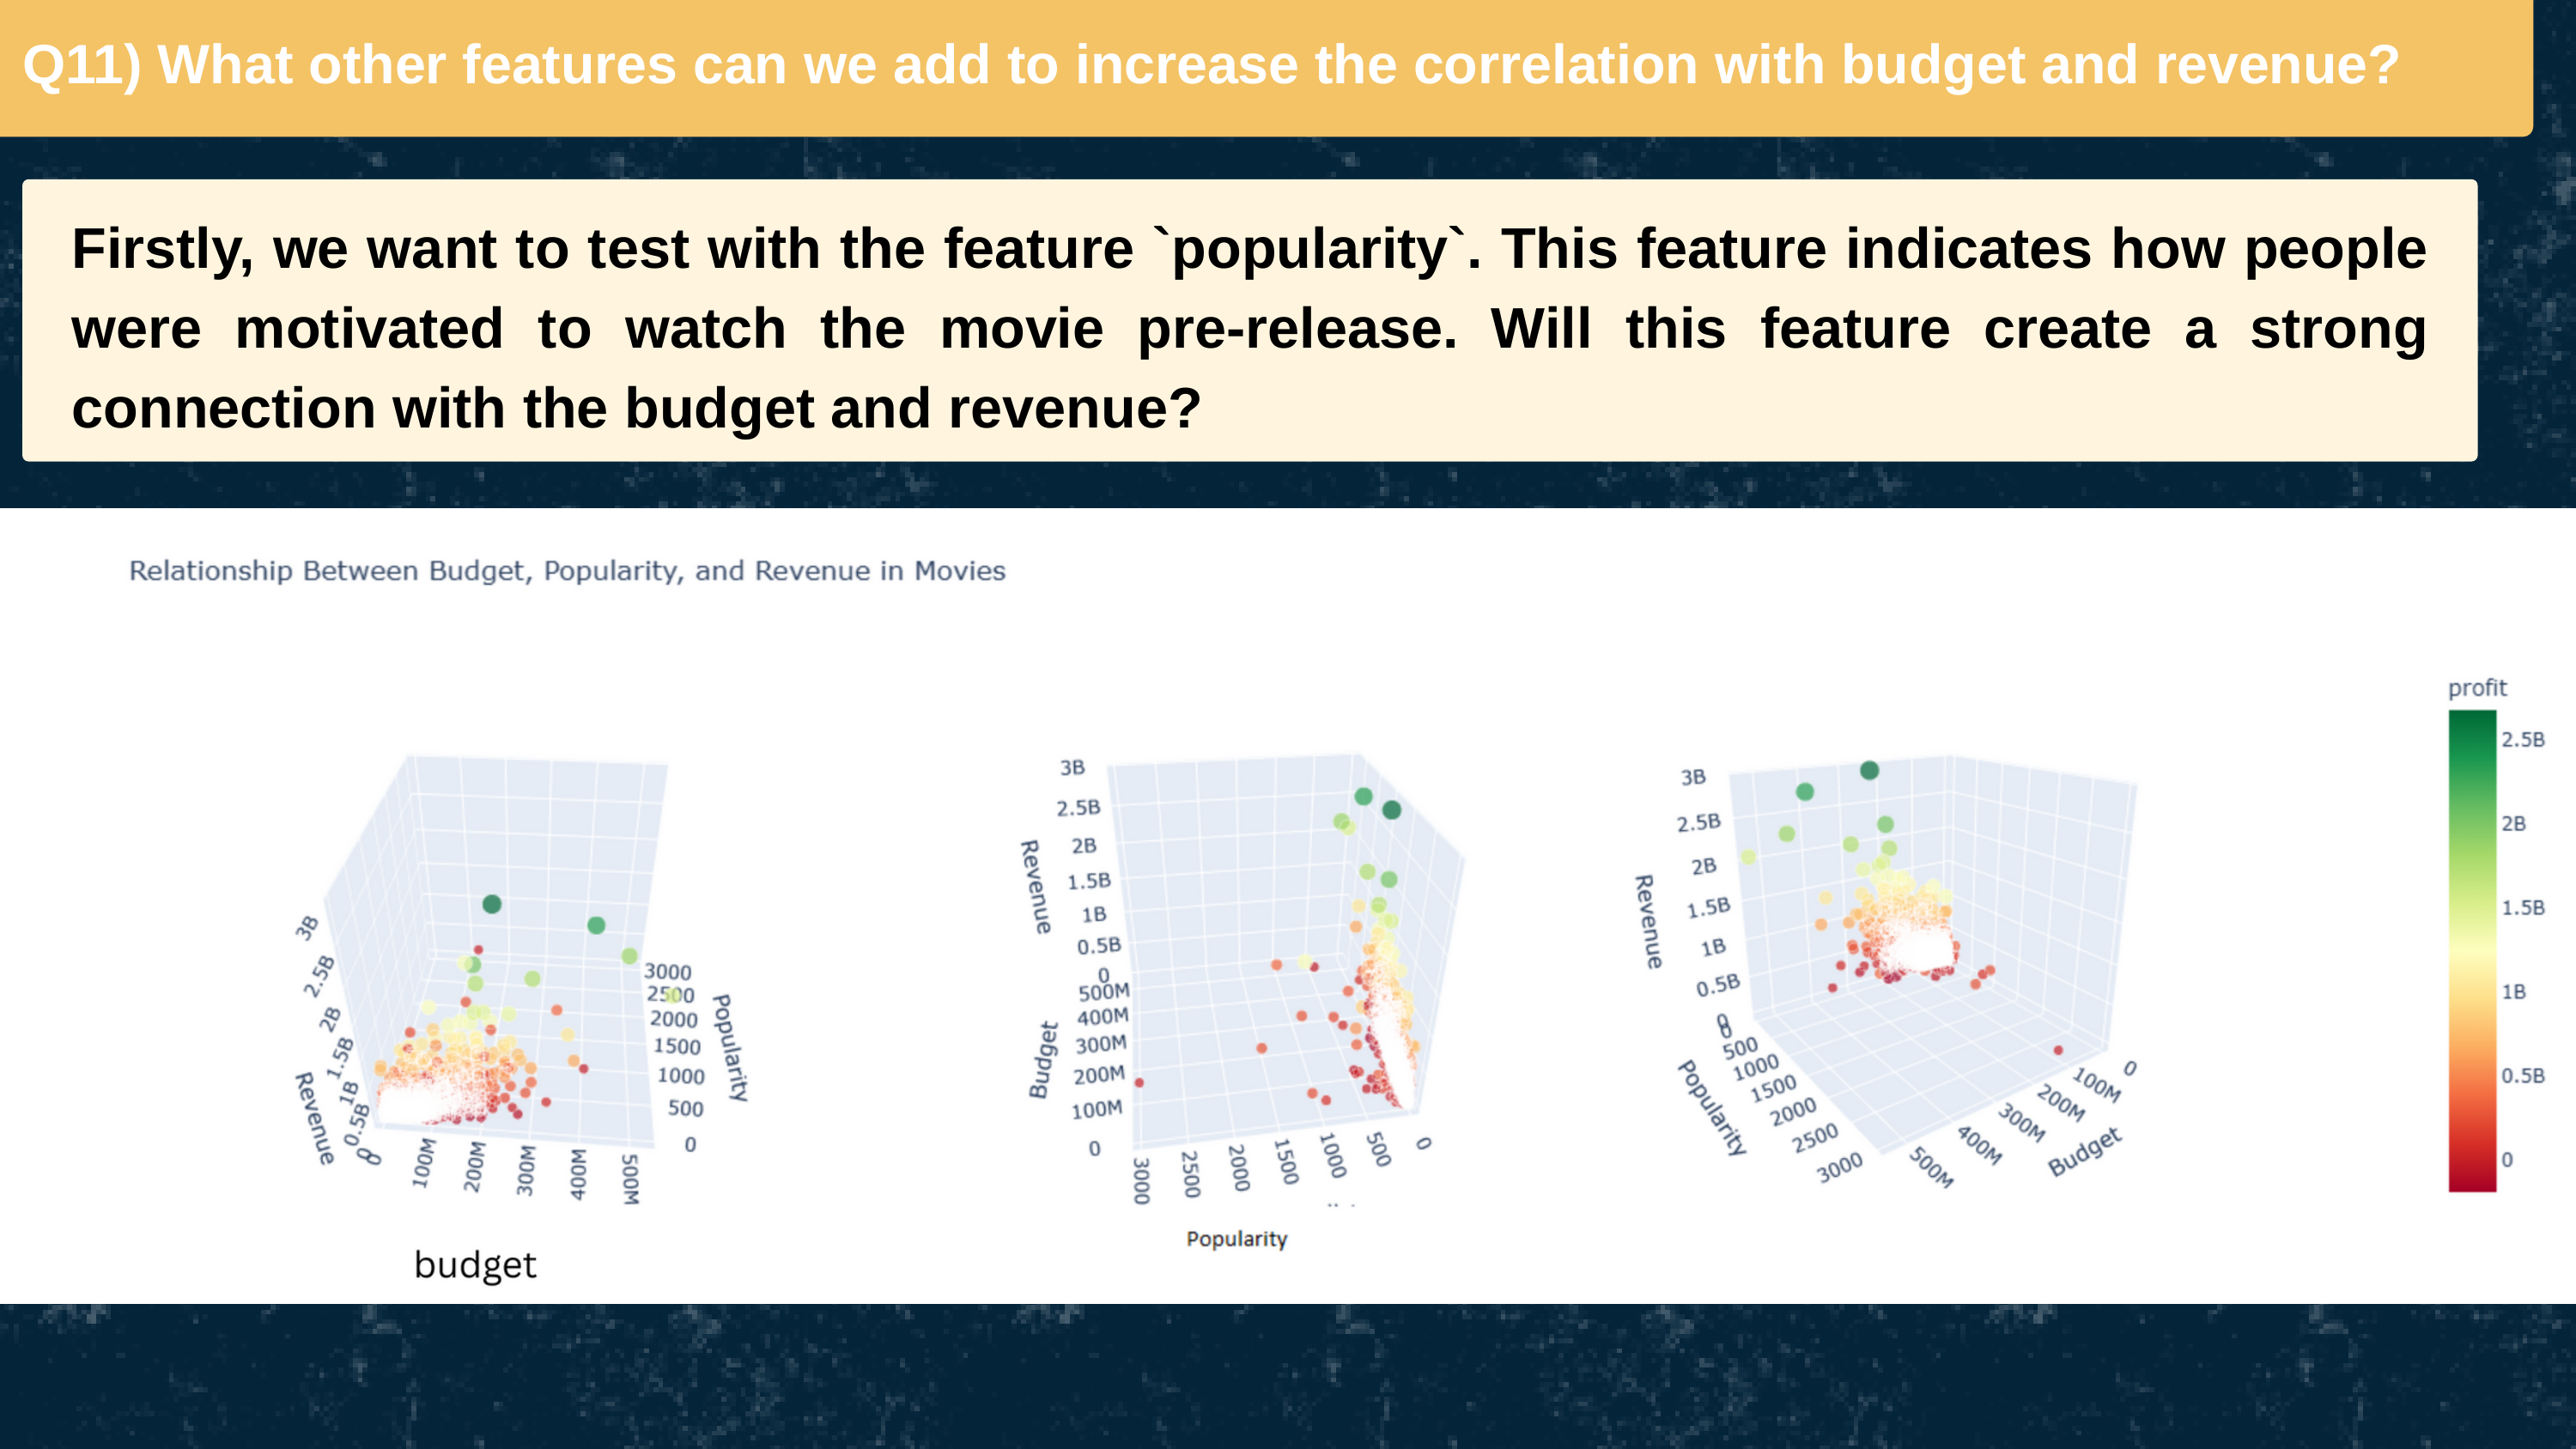

Q11) What other features can we add to increase the correlation with budget and revenue?

Firstly, we want to test with the feature `popularity`. This feature indicates how people were motivated to watch the movie pre-release. Will this feature create a strong connection with the budget and revenue?